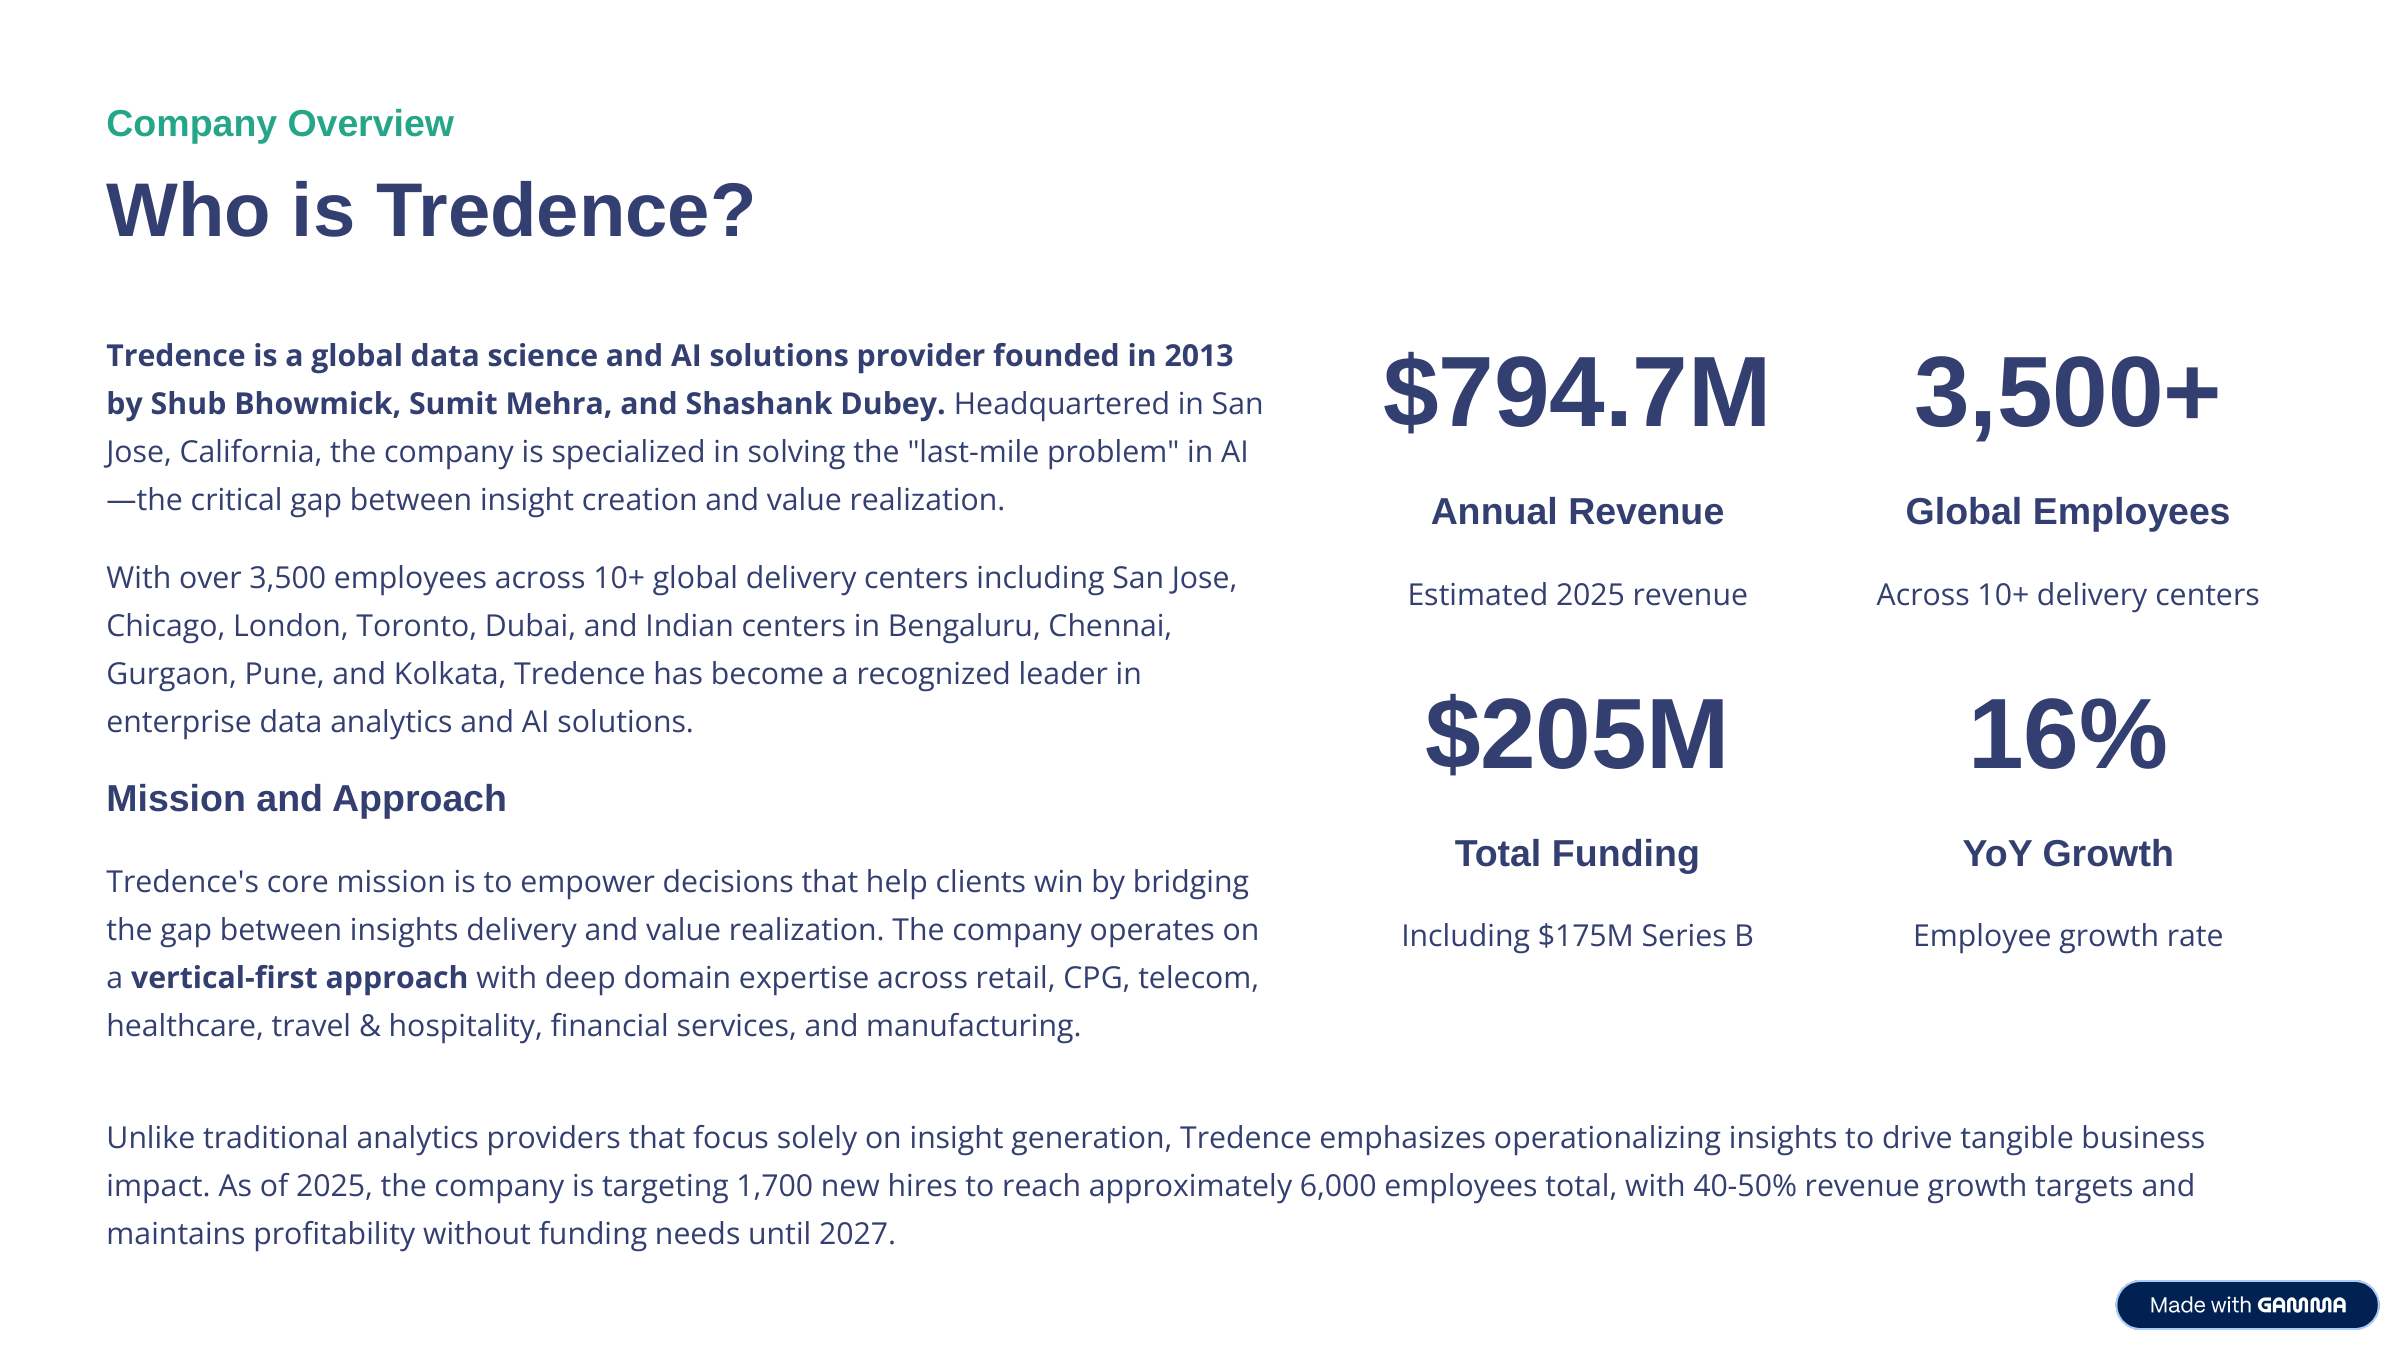

Company Overview
Who is Tredence?
Tredence is a global data science and AI solutions provider founded in 2013 by Shub Bhowmick, Sumit Mehra, and Shashank Dubey. Headquartered in San Jose, California, the company is specialized in solving the "last-mile problem" in AI—the critical gap between insight creation and value realization.
$794.7M
3,500+
Annual Revenue
Global Employees
With over 3,500 employees across 10+ global delivery centers including San Jose, Chicago, London, Toronto, Dubai, and Indian centers in Bengaluru, Chennai, Gurgaon, Pune, and Kolkata, Tredence has become a recognized leader in enterprise data analytics and AI solutions.
Estimated 2025 revenue
Across 10+ delivery centers
$205M
16%
Mission and Approach
Total Funding
YoY Growth
Tredence's core mission is to empower decisions that help clients win by bridging the gap between insights delivery and value realization. The company operates on a vertical-first approach with deep domain expertise across retail, CPG, telecom, healthcare, travel & hospitality, financial services, and manufacturing.
Including $175M Series B
Employee growth rate
Unlike traditional analytics providers that focus solely on insight generation, Tredence emphasizes operationalizing insights to drive tangible business impact. As of 2025, the company is targeting 1,700 new hires to reach approximately 6,000 employees total, with 40-50% revenue growth targets and maintains profitability without funding needs until 2027.